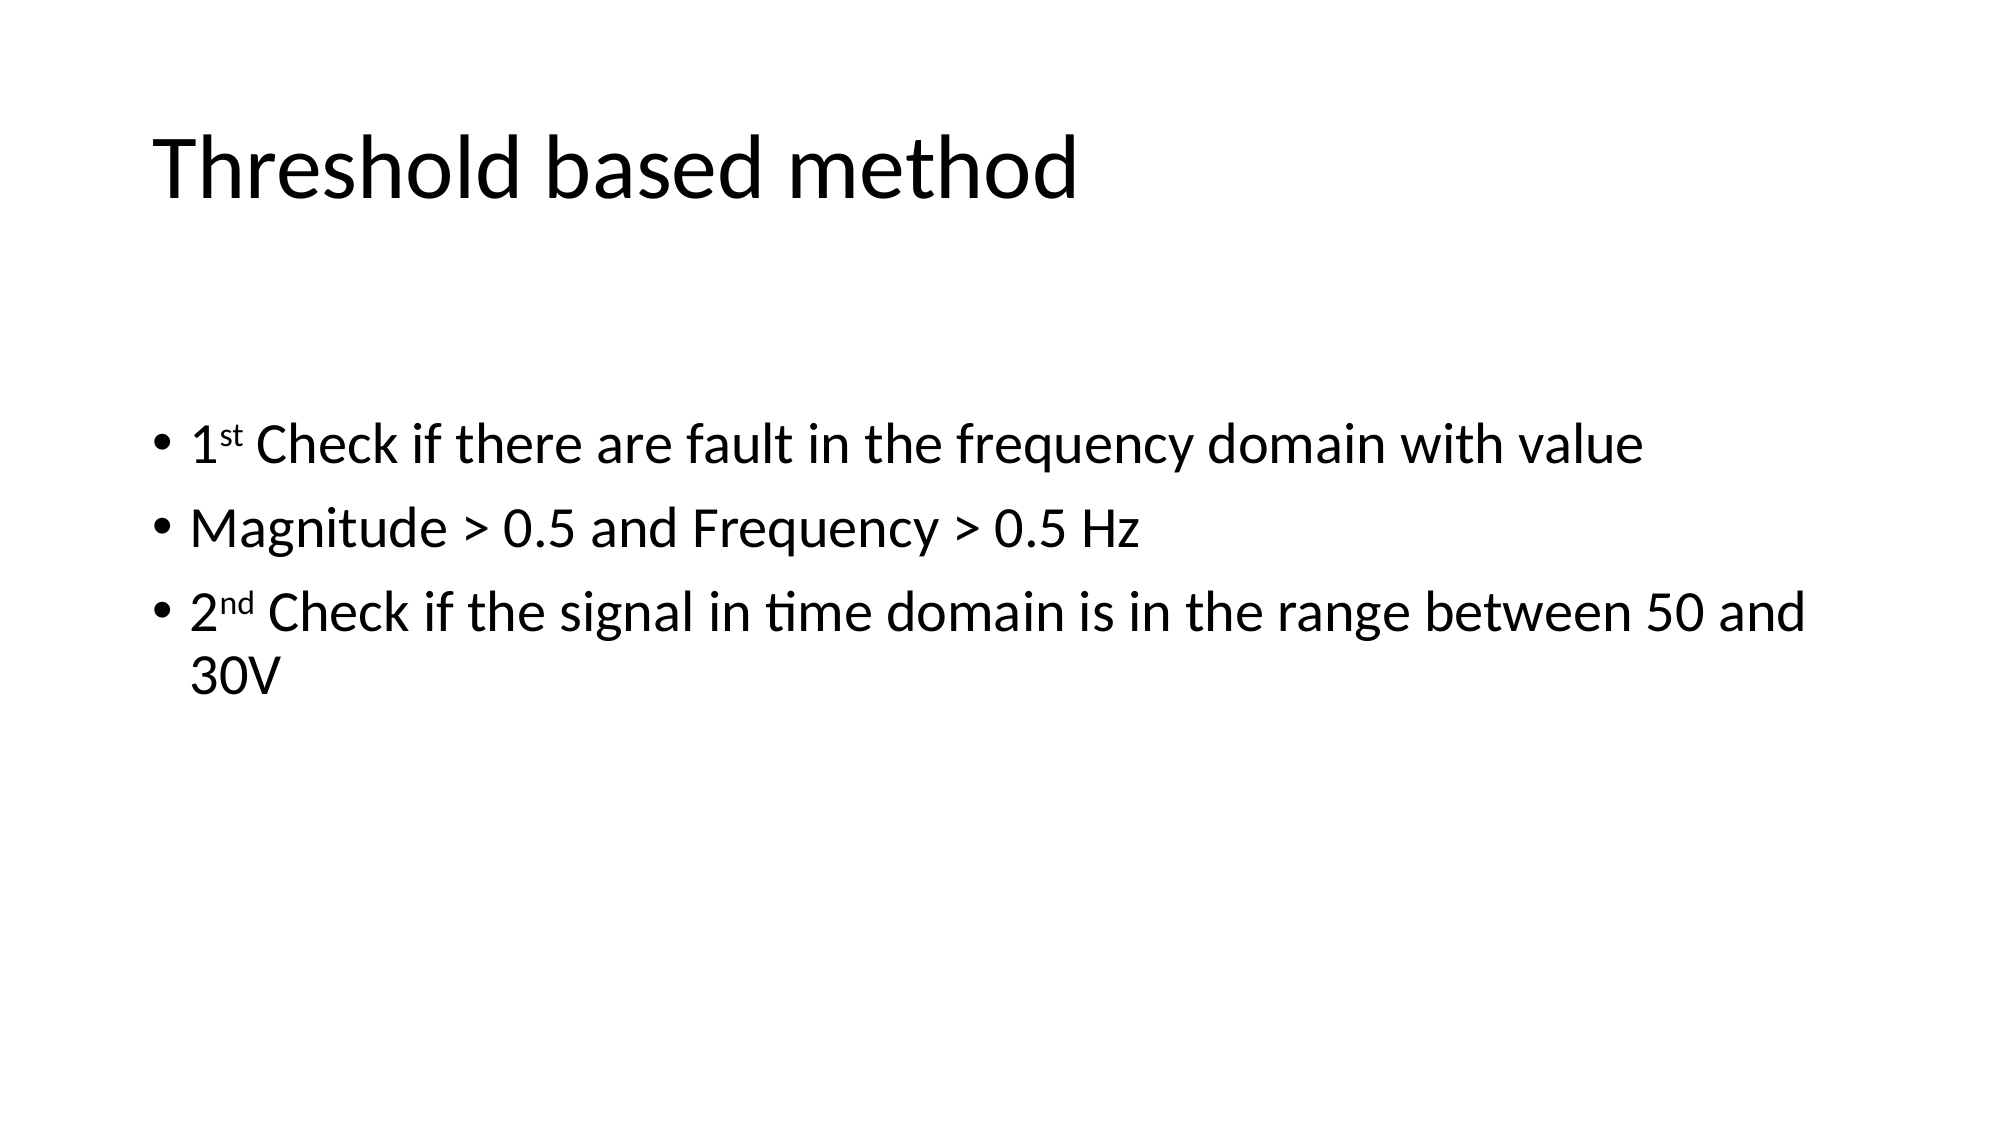

# Threshold based method
1st Check if there are fault in the frequency domain with value
Magnitude > 0.5 and Frequency > 0.5 Hz
2nd Check if the signal in time domain is in the range between 50 and 30V